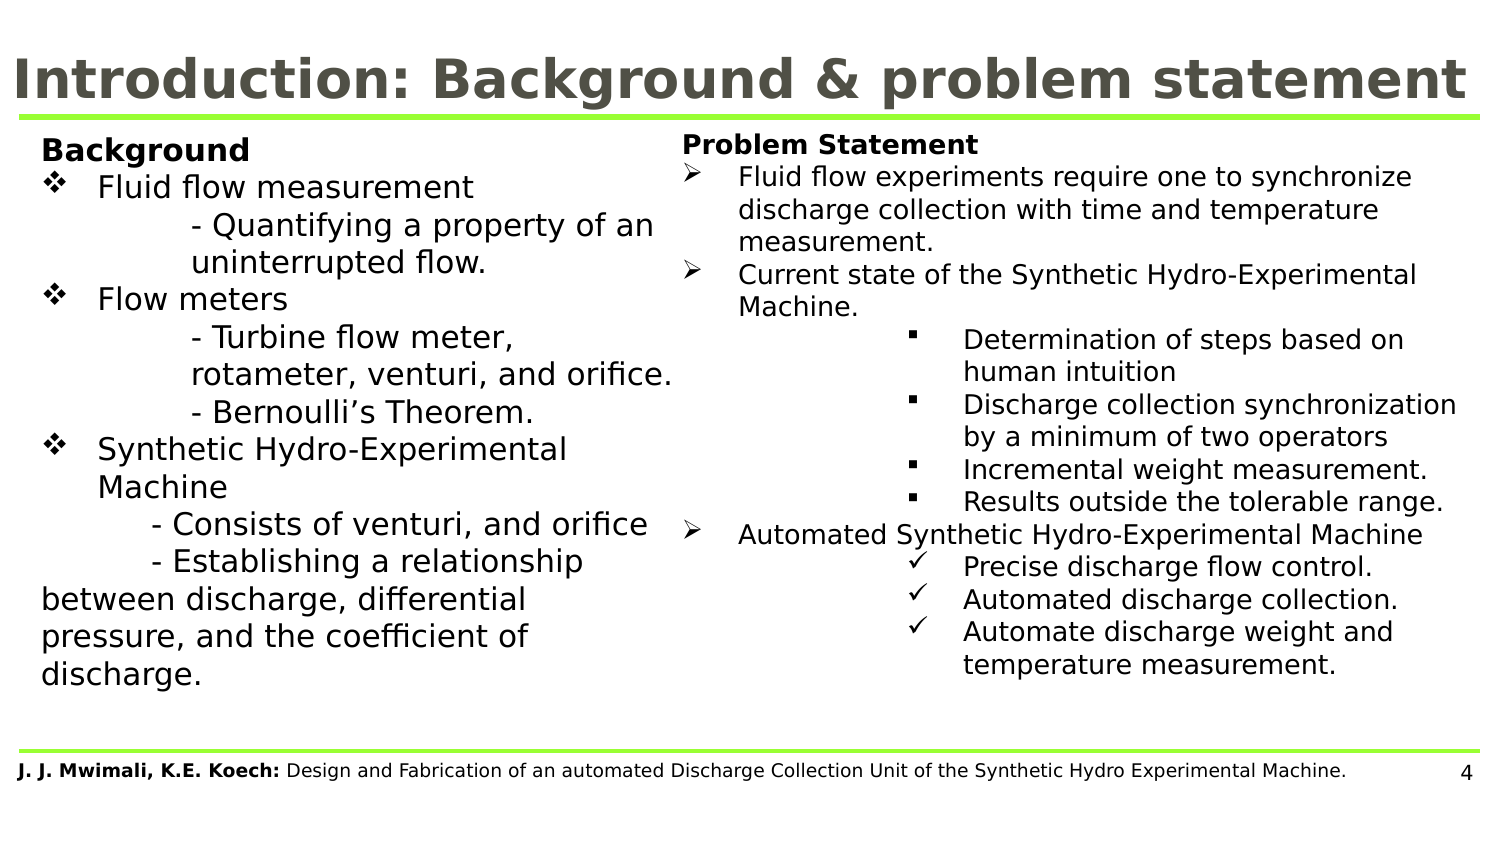

# Introduction: Background & problem statement
Problem Statement
Fluid flow experiments require one to synchronize discharge collection with time and temperature measurement.
Current state of the Synthetic Hydro-Experimental Machine.
Determination of steps based on human intuition
Discharge collection synchronization by a minimum of two operators
Incremental weight measurement.
Results outside the tolerable range.
Automated Synthetic Hydro-Experimental Machine
Precise discharge flow control.
Automated discharge collection.
Automate discharge weight and temperature measurement.

Background
Fluid flow measurement
- Quantifying a property of an uninterrupted flow.
Flow meters
- Turbine flow meter, rotameter, venturi, and orifice.
- Bernoulli’s Theorem.
Synthetic Hydro-Experimental Machine
           - Consists of venturi, and orifice
           - Establishing a relationship between discharge, differential pressure, and the coefficient of discharge.